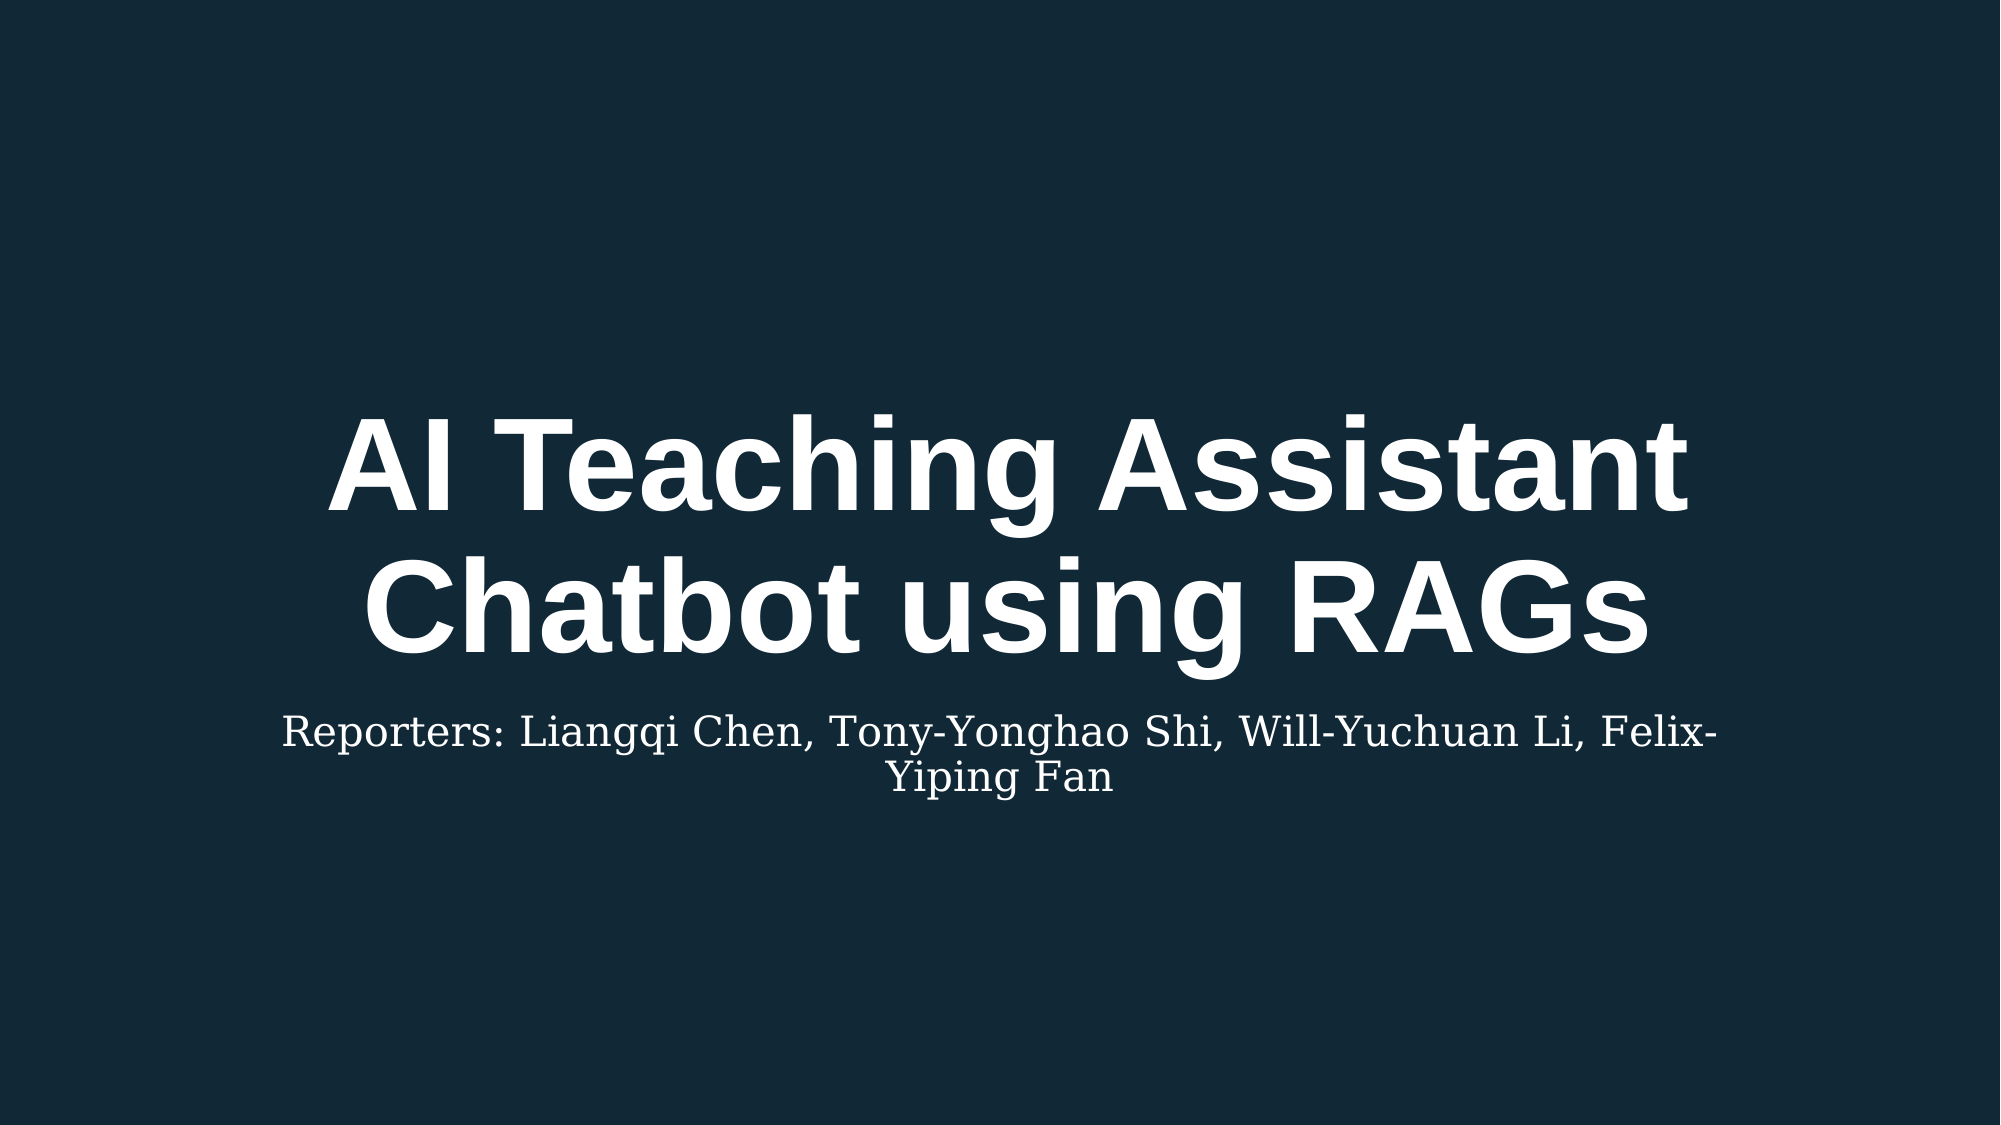

# AI Teaching Assistant Chatbot using RAGs
Reporters: Liangqi Chen, Tony-Yonghao Shi, Will-Yuchuan Li, Felix-Yiping Fan